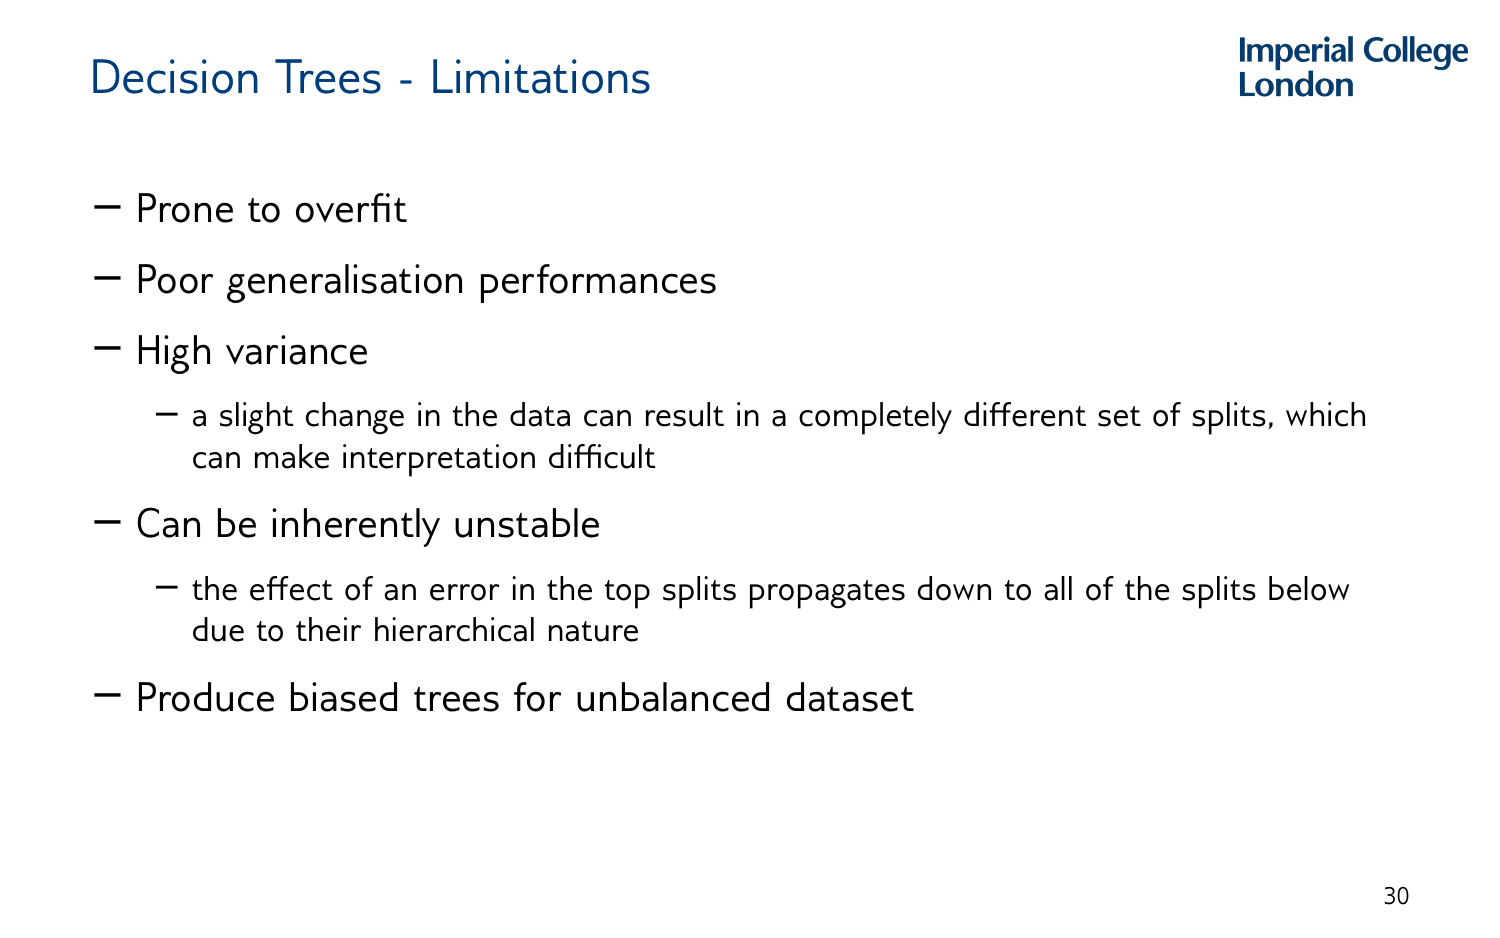

# Decision Trees - Limitations
Prone to overfit
Poor generalisation performances
High variance
a slight change in the data can result in a completely different set of splits, which can make interpretation difficult
Can be inherently unstable
the effect of an error in the top splits propagates down to all of the splits below due to their hierarchical nature
Produce biased trees for unbalanced dataset
30